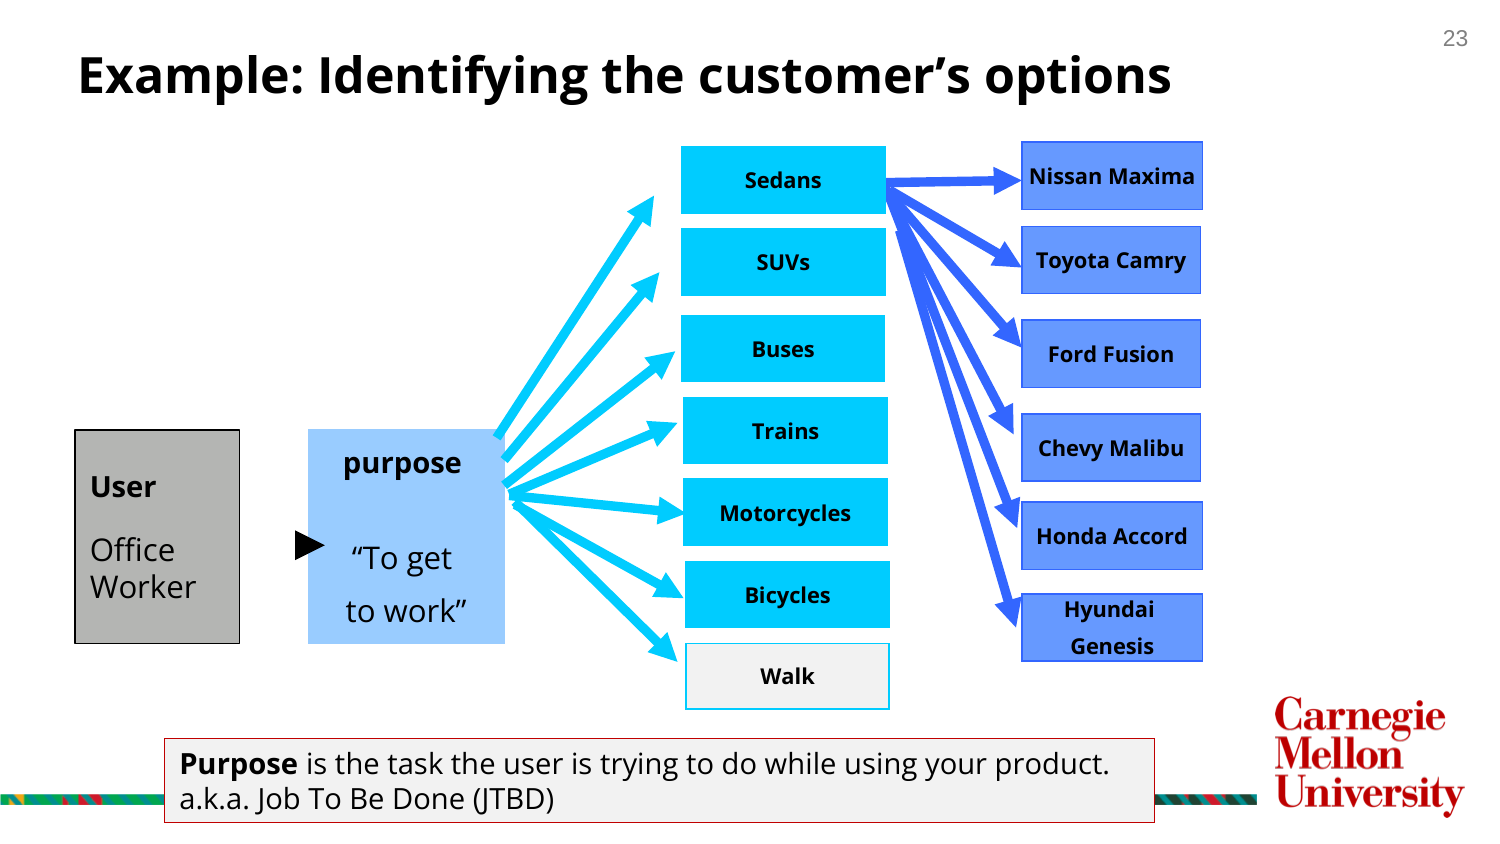

# Example: Identifying the customer’s options
Nissan Maxima

Toyota Camry

Ford Fusion
Chevy Malibu
Honda Accord
Hyundai
Genesis
Sedans

SUVs

Buses

Trains

Motorcycles

Bicycles
Walk
User

Office Worker
purpose

“To get
to work”
Purpose is the task the user is trying to do while using your product. a.k.a. Job To Be Done (JTBD)
23